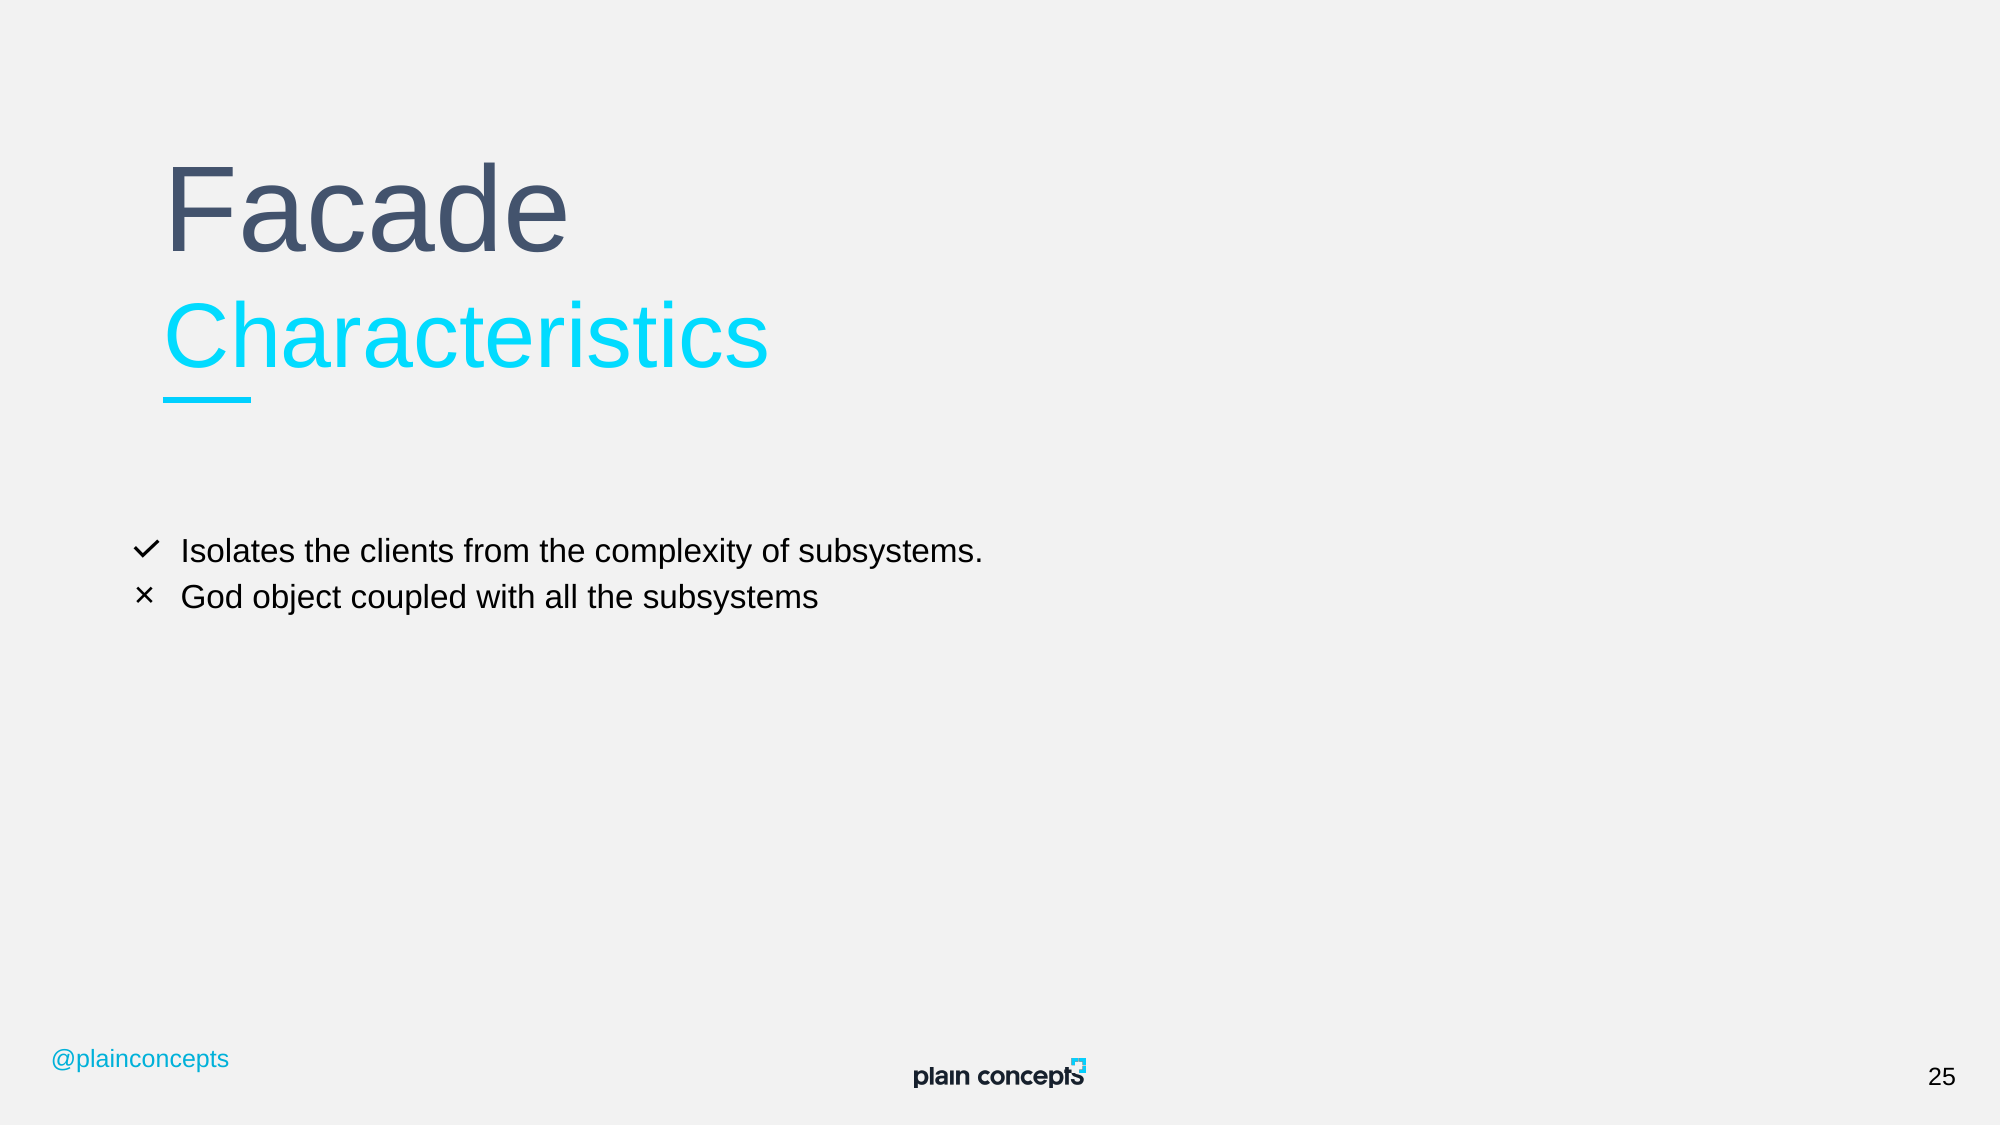

# Facade Characteristics

Isolates the clients from the complexity of subsystems.
God object coupled with all the subsystems
@plainconcepts

25